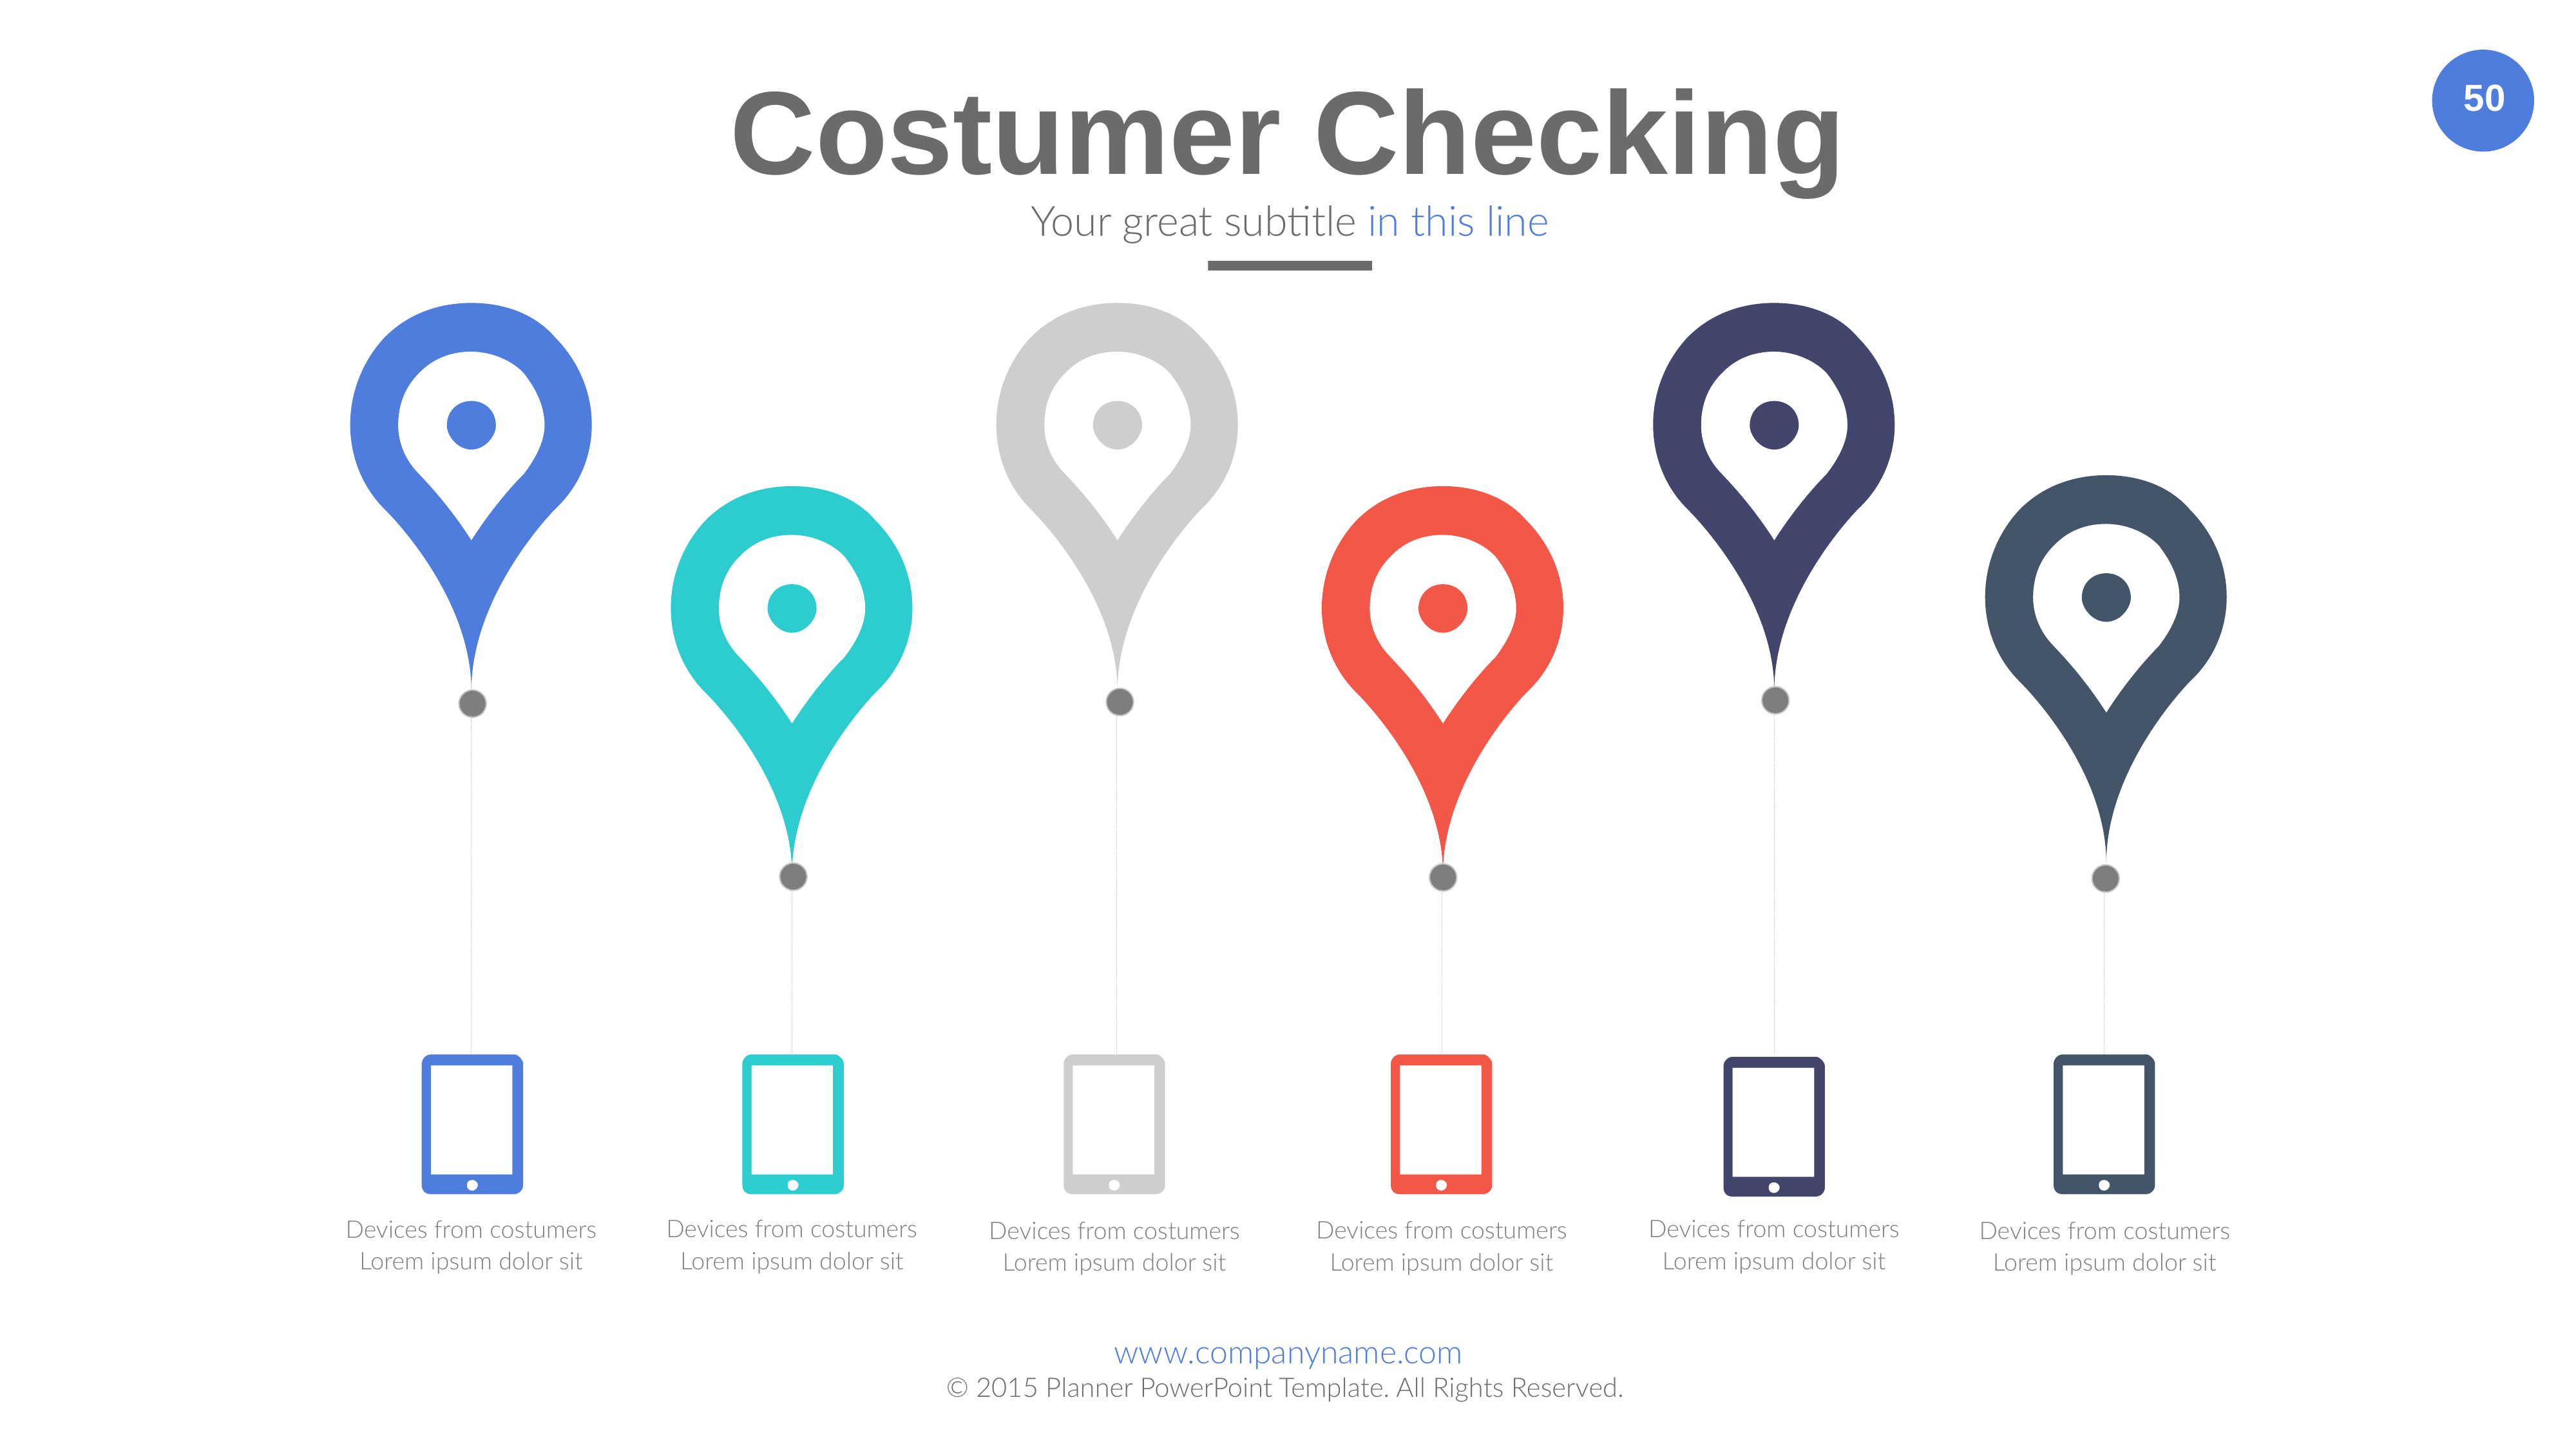

Costumer Checking
Your great subtitle in this line

Devices from costumers
Lorem ipsum dolor sit
Devices from costumers
Lorem ipsum dolor sit
Devices from costumers
Lorem ipsum dolor sit
Devices from costumers
Lorem ipsum dolor sit
Devices from costumers
Lorem ipsum dolor sit
Devices from costumers
Lorem ipsum dolor sit